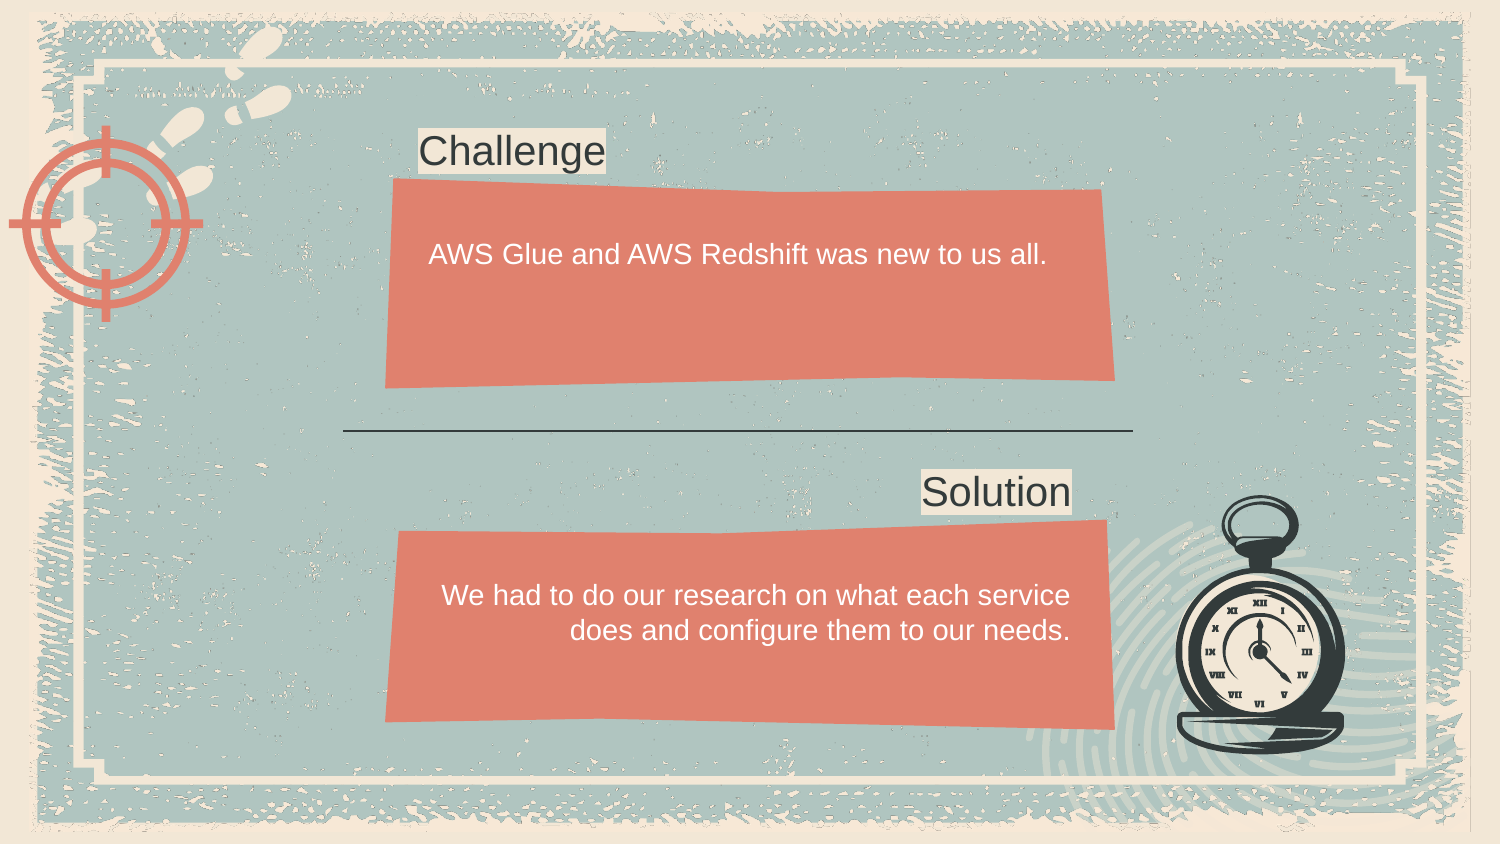

# Challenge

AWS Glue and AWS Redshift was new to us all.
Solution

We had to do our research on what each service does and configure them to our needs.